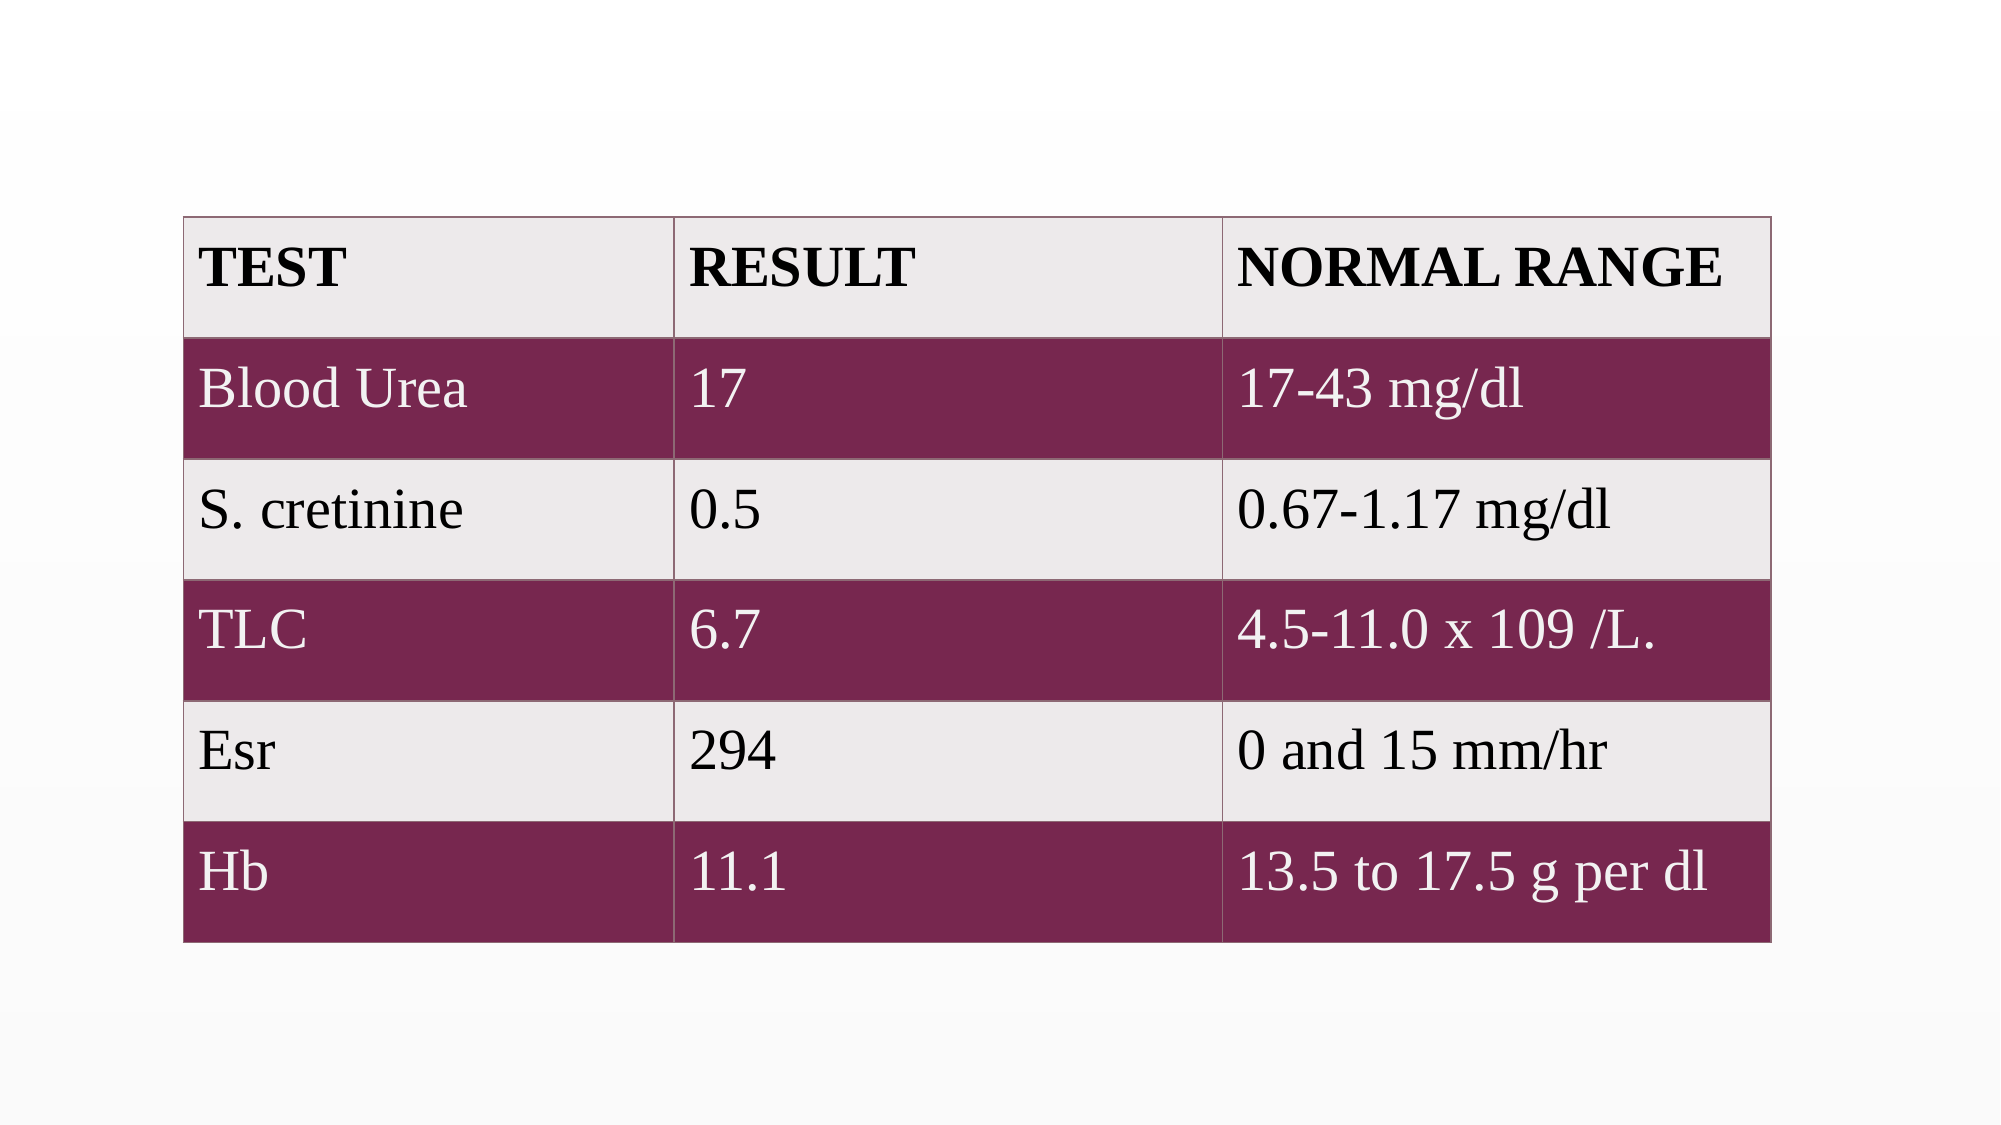

| TEST | RESULT | NORMAL RANGE |
| --- | --- | --- |
| Blood Urea | 17 | 17-43 mg/dl |
| S. cretinine | 0.5 | 0.67-1.17 mg/dl |
| TLC | 6.7 | 4.5-11.0 x 109 /L. |
| Esr | 294 | 0 and 15 mm/hr |
| Hb | 11.1 | 13.5 to 17.5 g per dl |